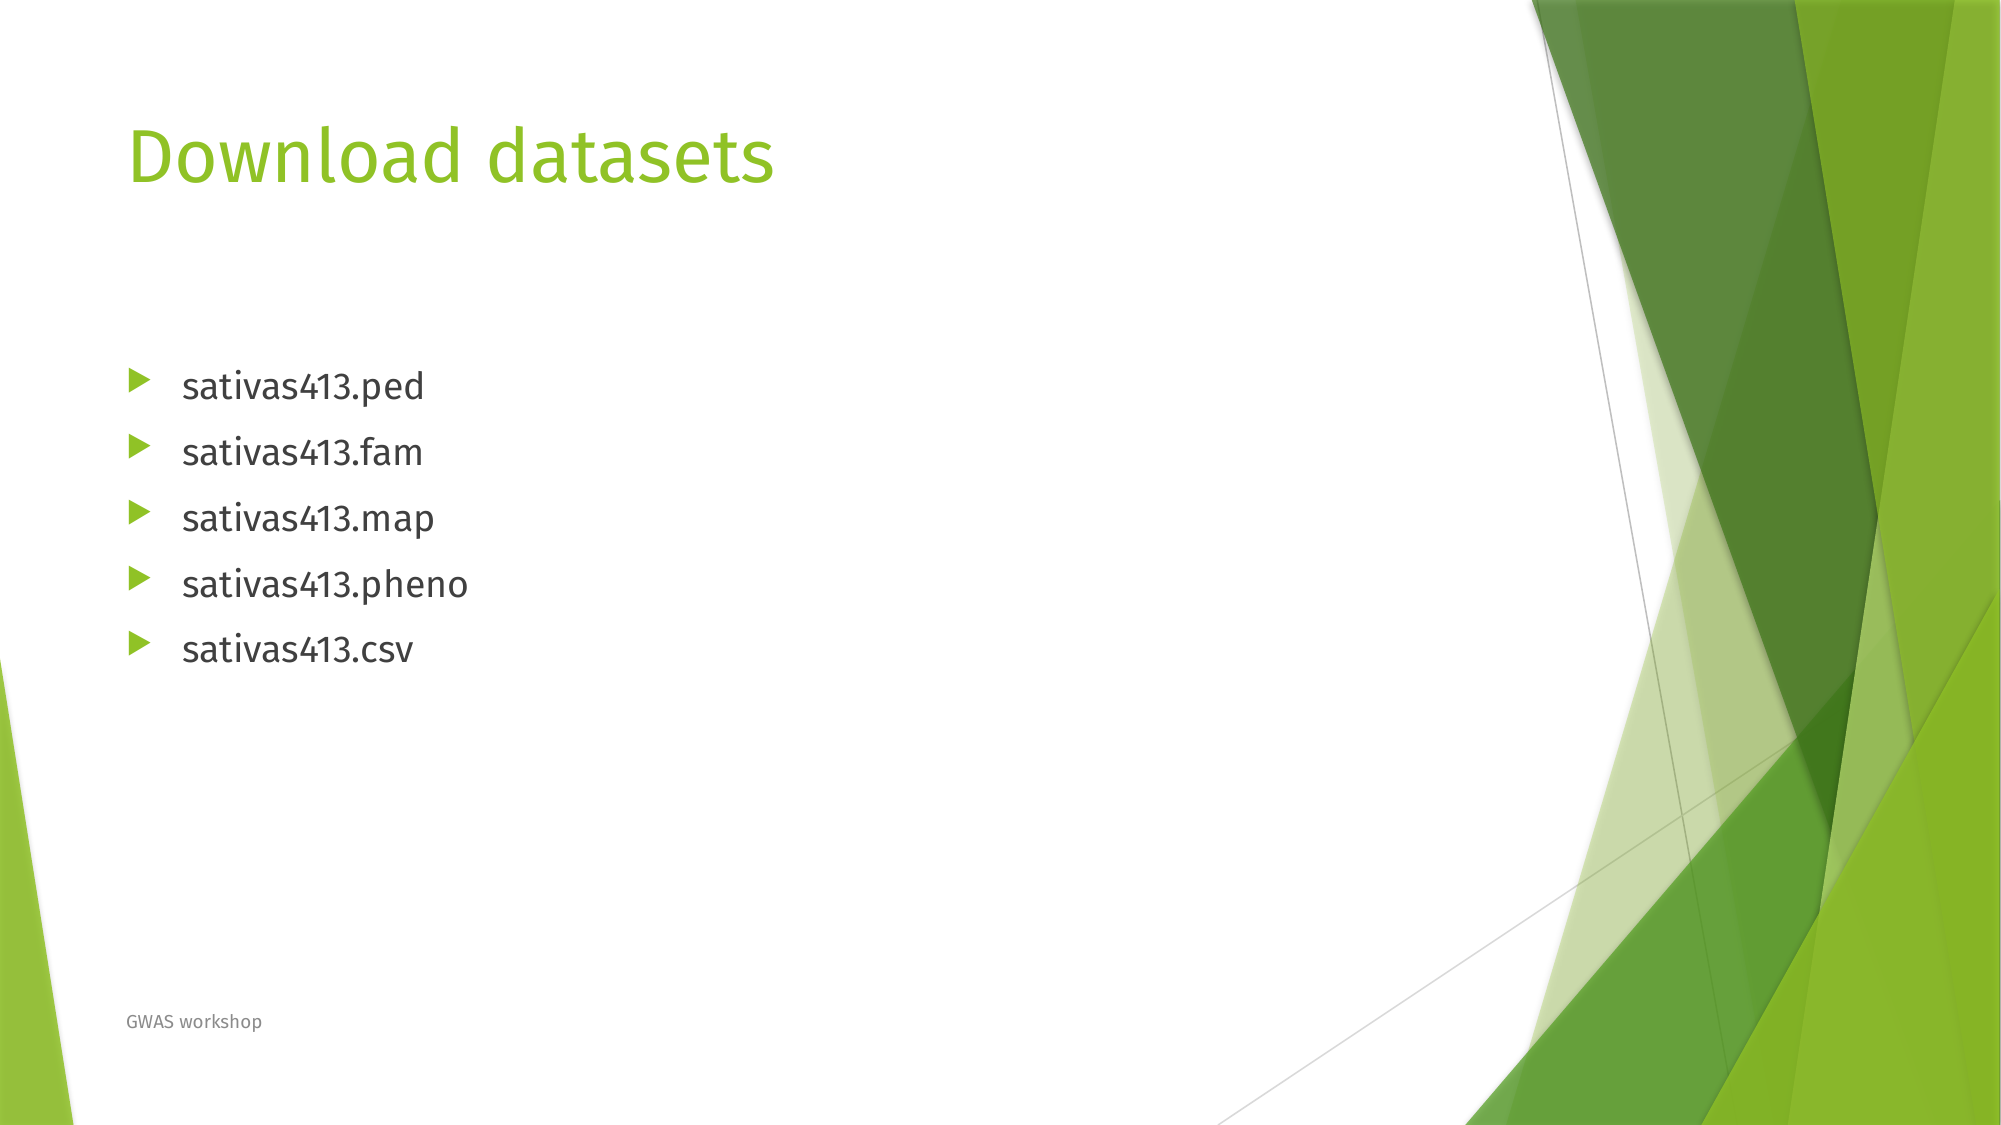

# Download datasets
sativas413.ped
sativas413.fam
sativas413.map
sativas413.pheno
sativas413.csv
GWAS workshop